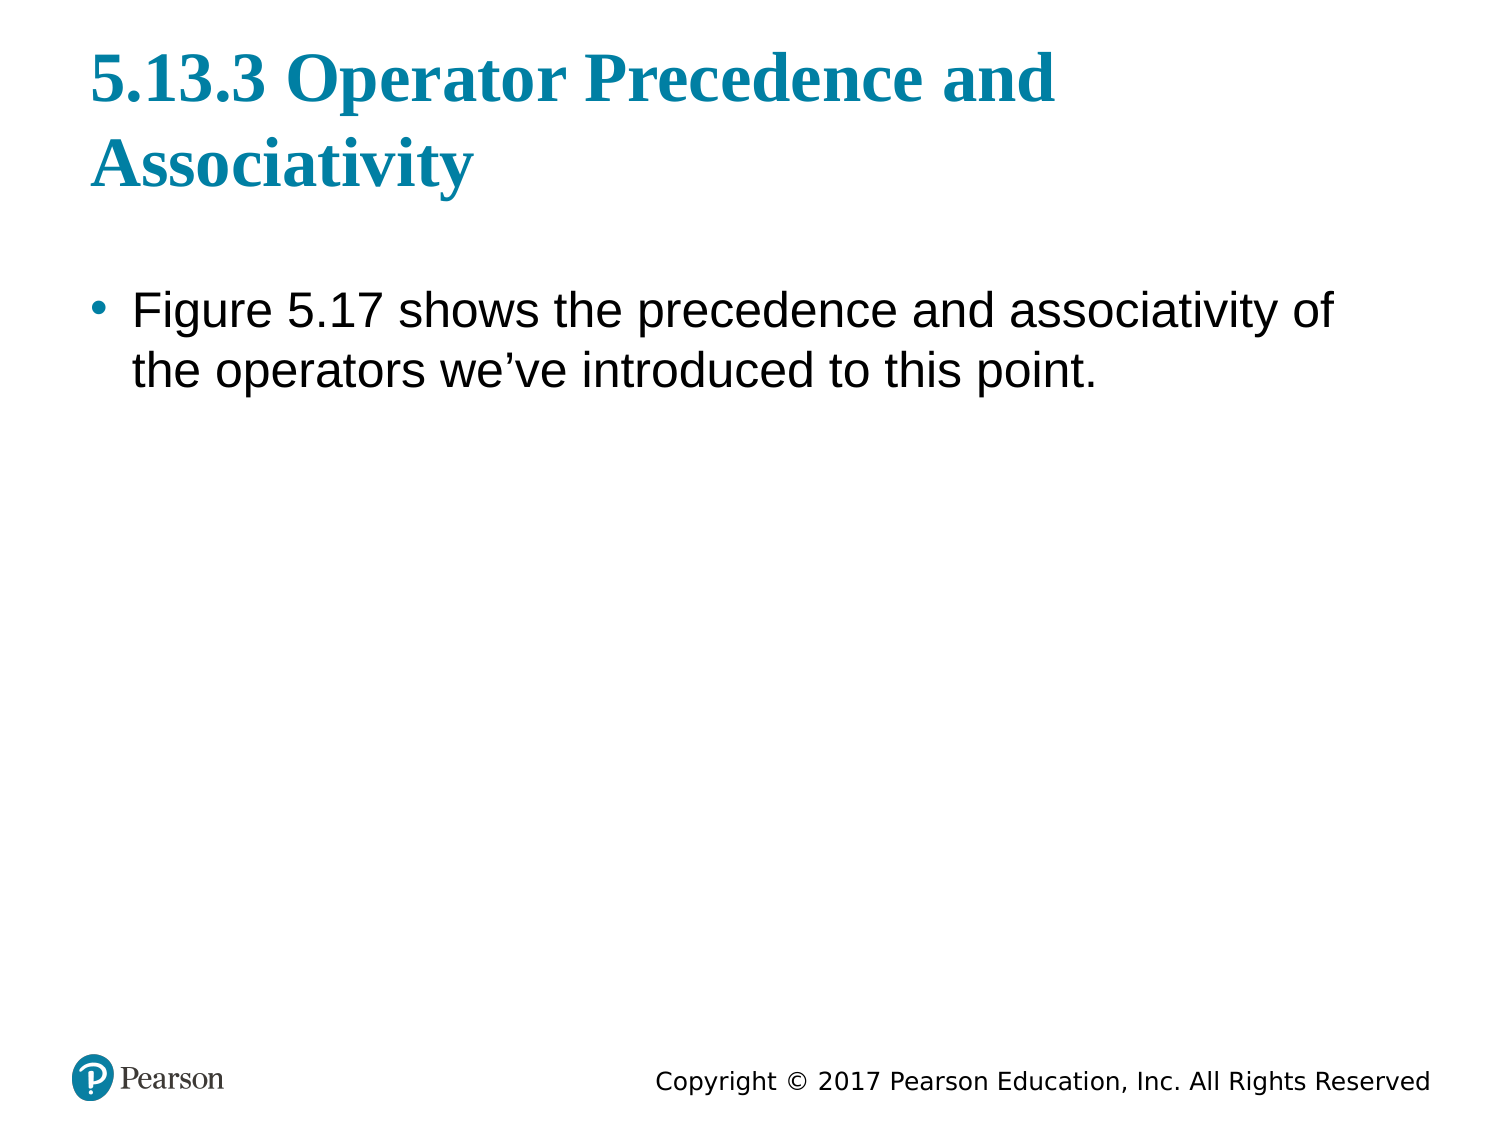

# 5.13.3 Operator Precedence and Associativity
Figure 5.17 shows the precedence and associativity of the operators we’ve introduced to this point.